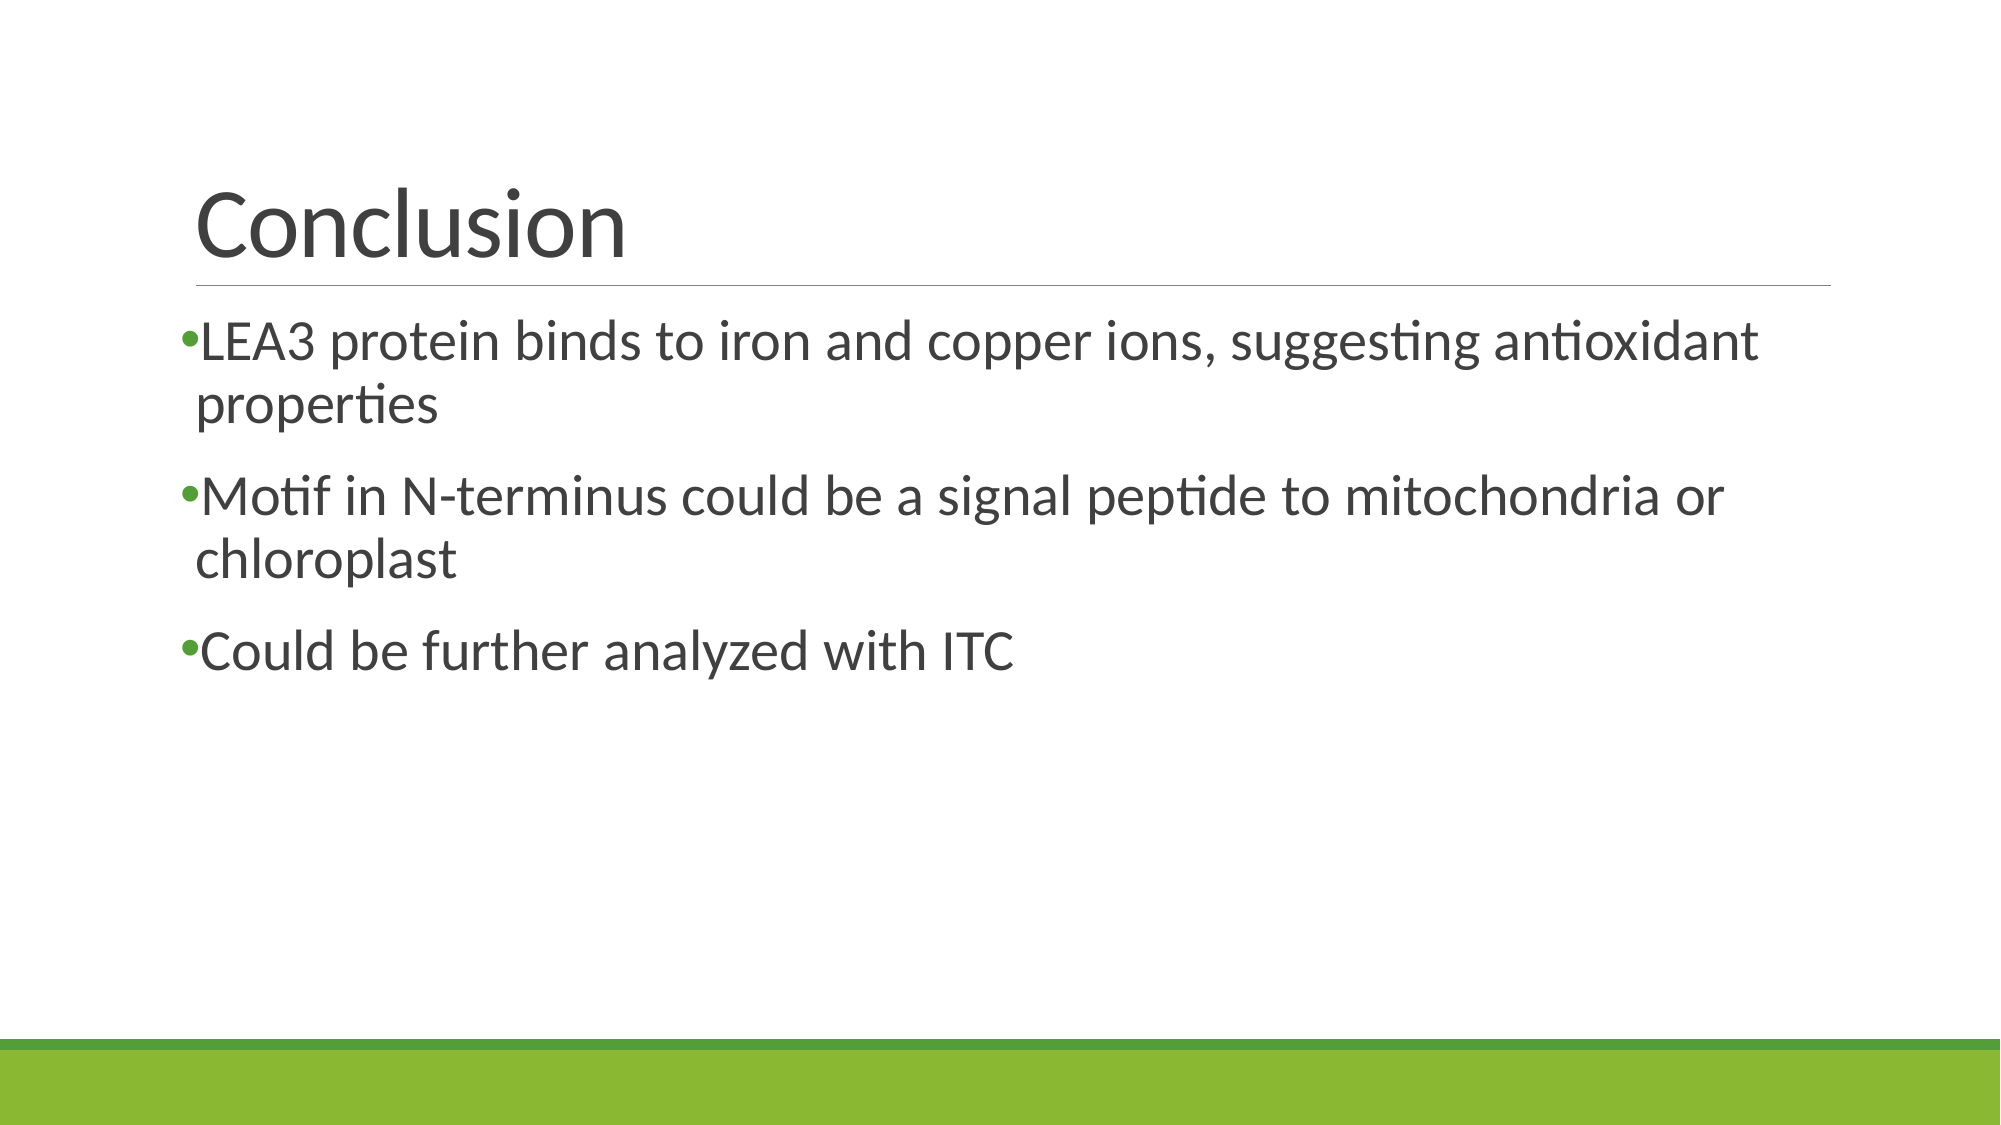

# Conclusion
LEA3 protein binds to iron and copper ions, suggesting antioxidant properties
Motif in N-terminus could be a signal peptide to mitochondria or chloroplast
Could be further analyzed with ITC